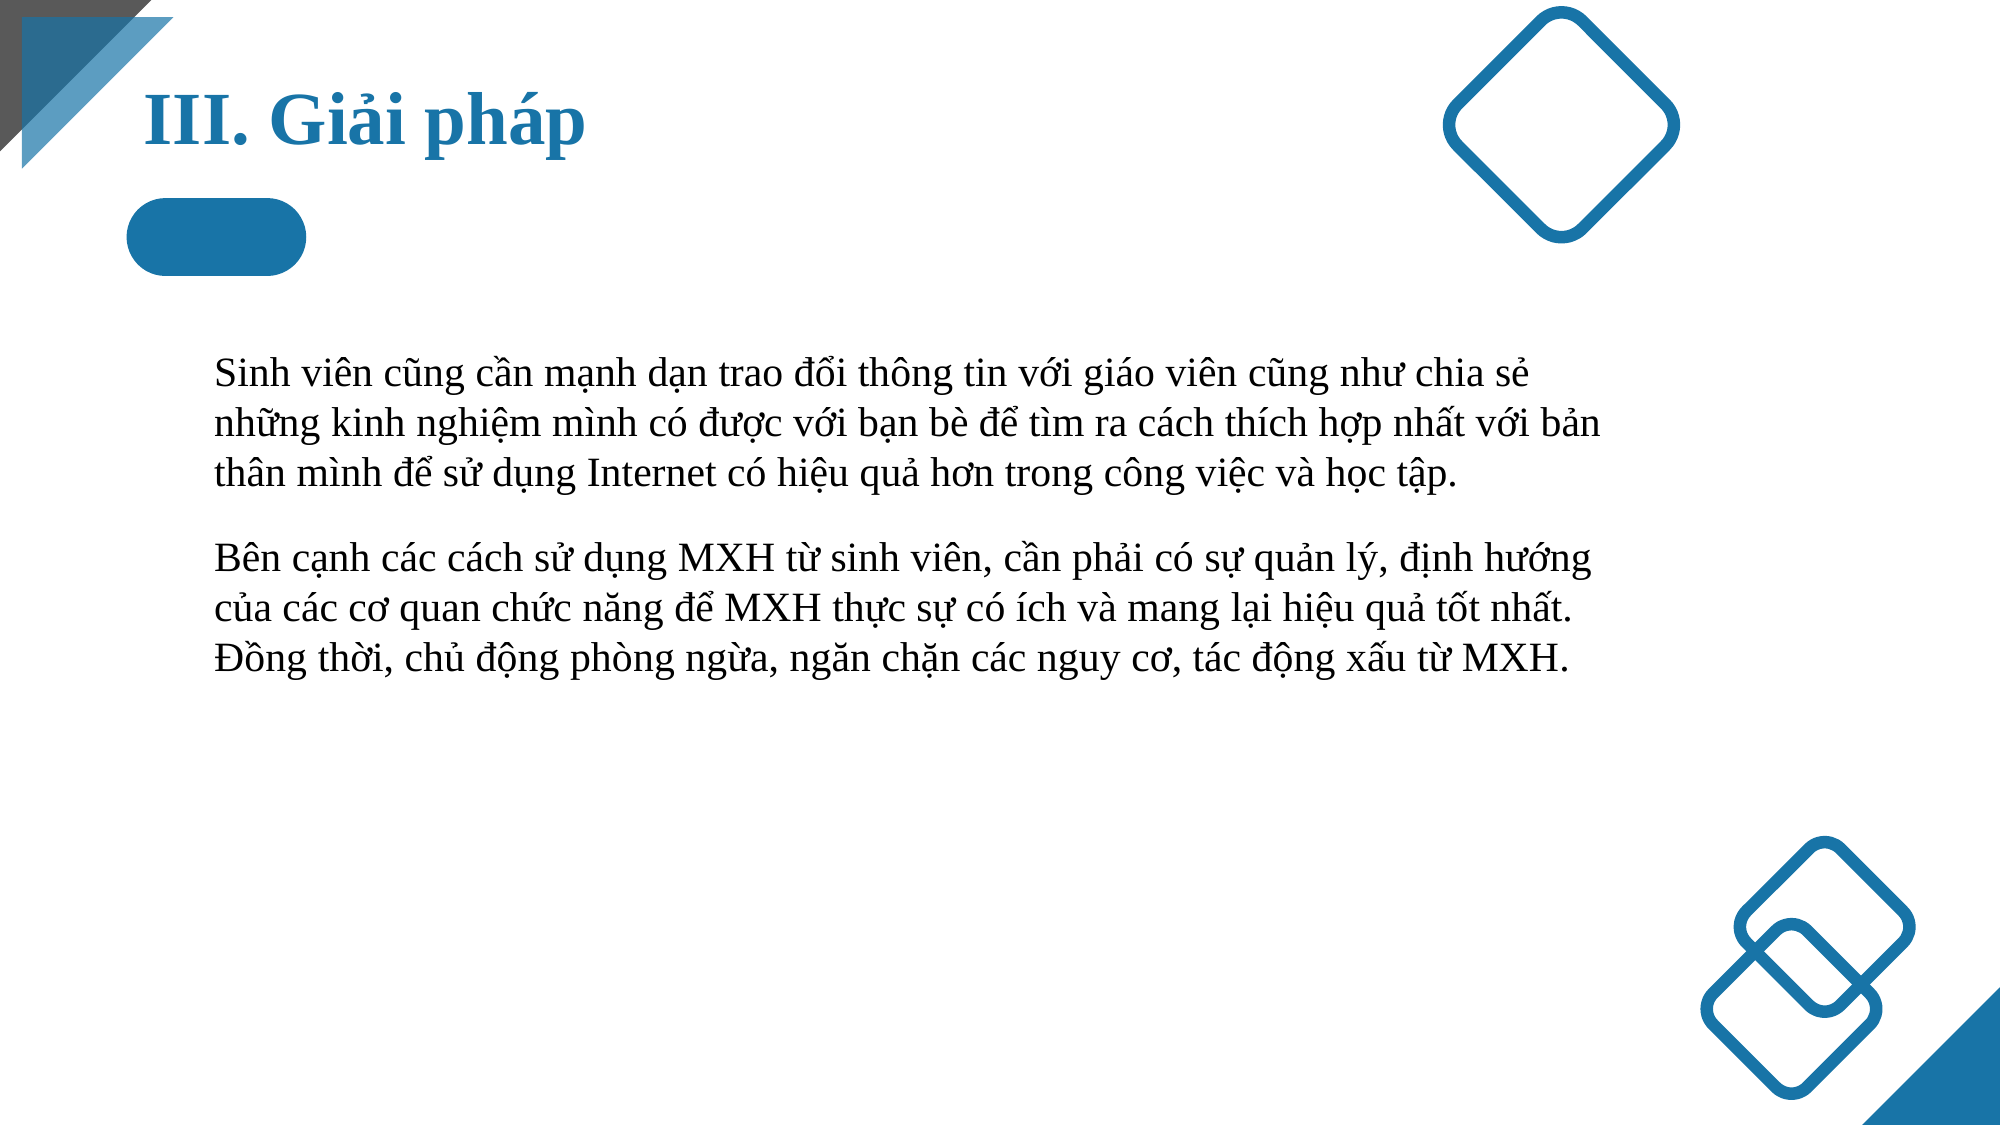

III. Giải pháp

Sinh viên cũng cần mạnh dạn trao đổi thông tin với giáo viên cũng như chia sẻ những kinh nghiệm mình có được với bạn bè để tìm ra cách thích hợp nhất với bản thân mình để sử dụng Internet có hiệu quả hơn trong công việc và học tập.
Bên cạnh các cách sử dụng MXH từ sinh viên, cần phải có sự quản lý, định hướng của các cơ quan chức năng để MXH thực sự có ích và mang lại hiệu quả tốt nhất. Đồng thời, chủ động phòng ngừa, ngăn chặn các nguy cơ, tác động xấu từ MXH.